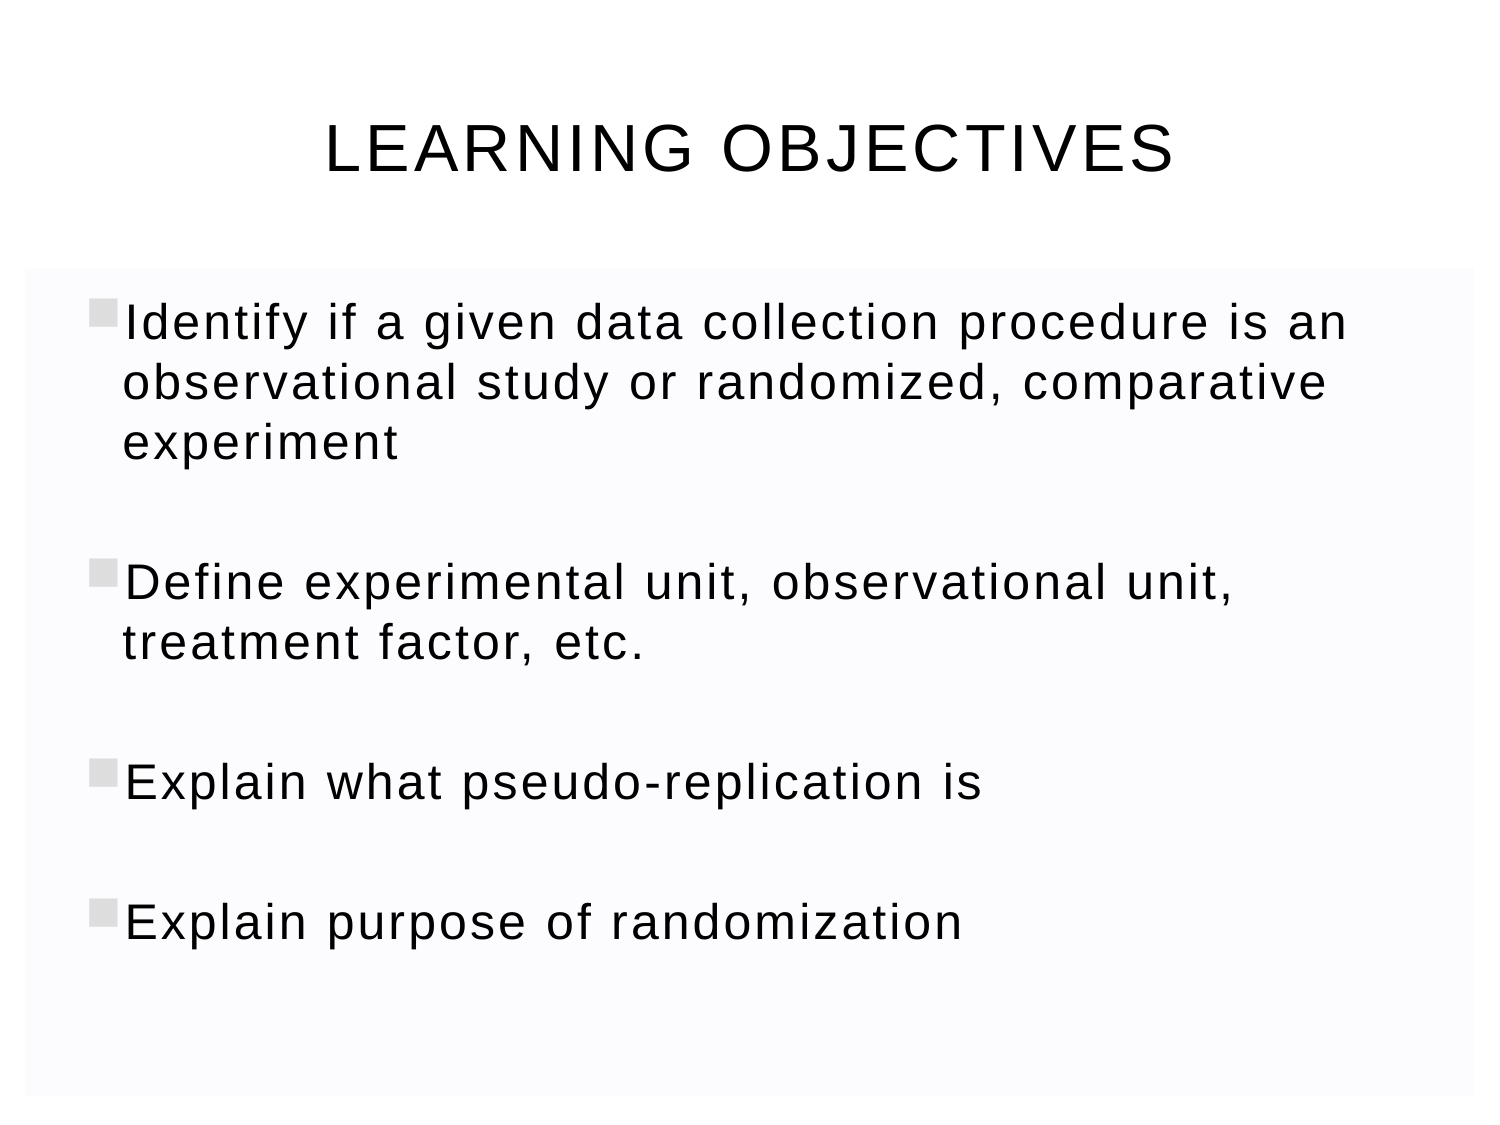

# Learning objectives
Identify if a given data collection procedure is an observational study or randomized, comparative experiment

Define experimental unit, observational unit, treatment factor, etc.

Explain what pseudo-replication is

Explain purpose of randomization